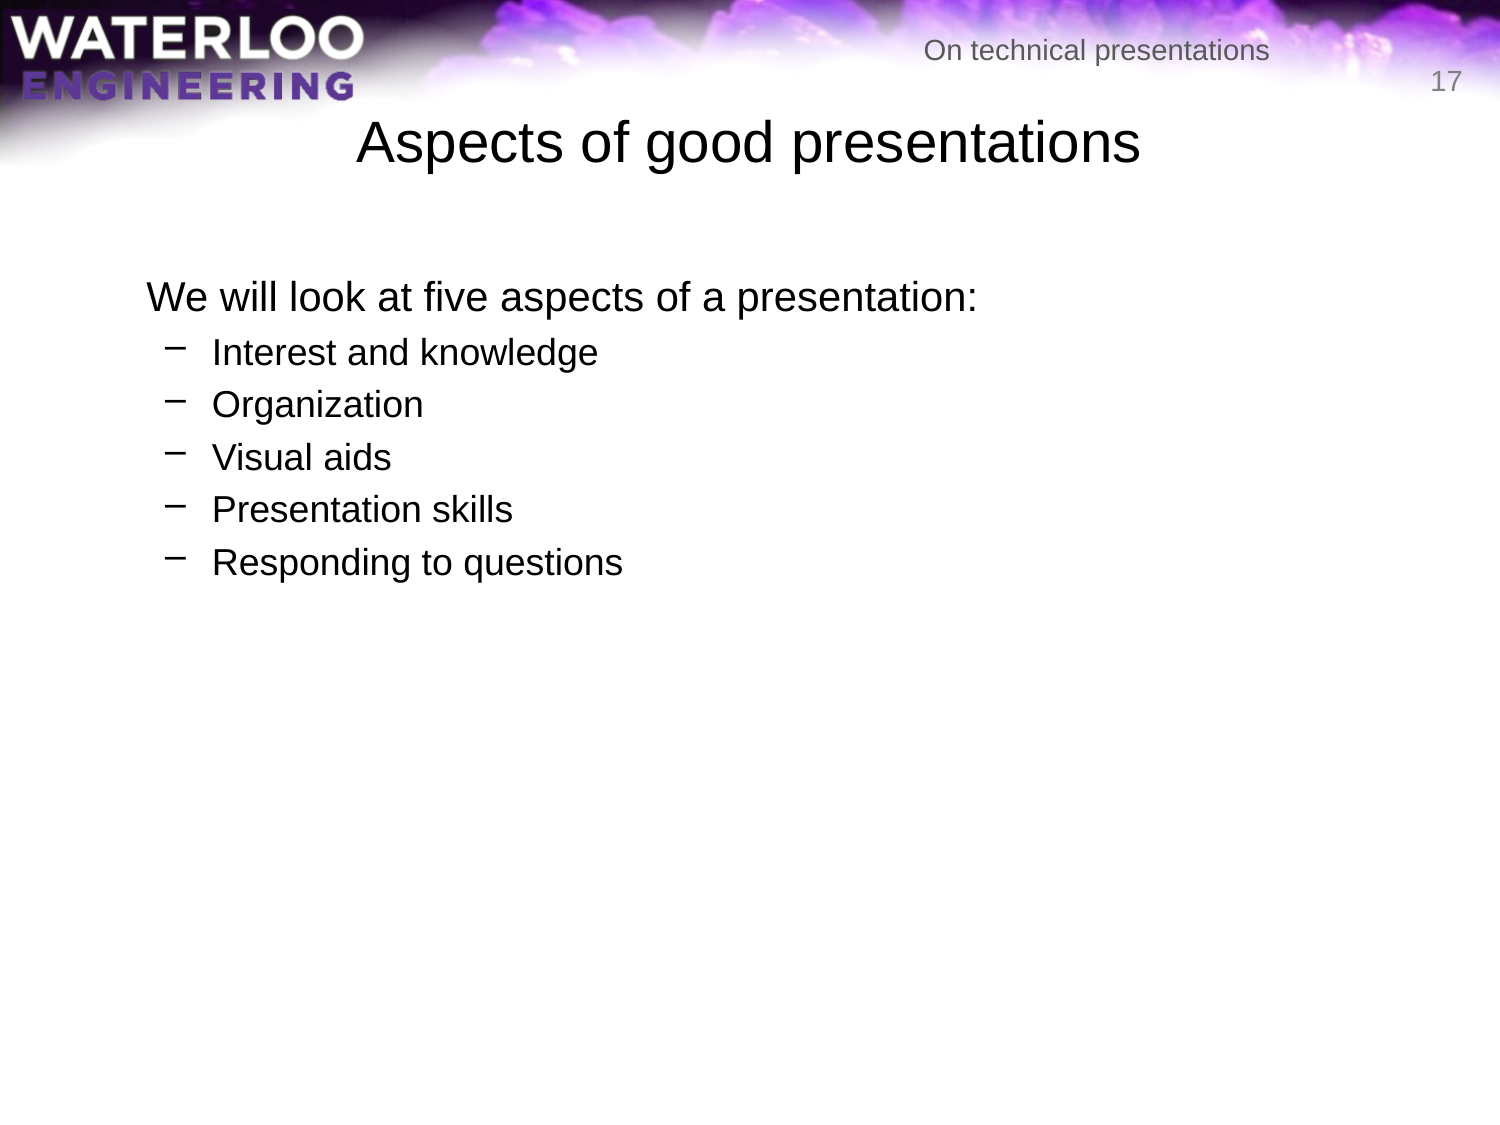

# Aspects of good presentations
17
	We will look at five aspects of a presentation:
Interest and knowledge
Organization
Visual aids
Presentation skills
Responding to questions